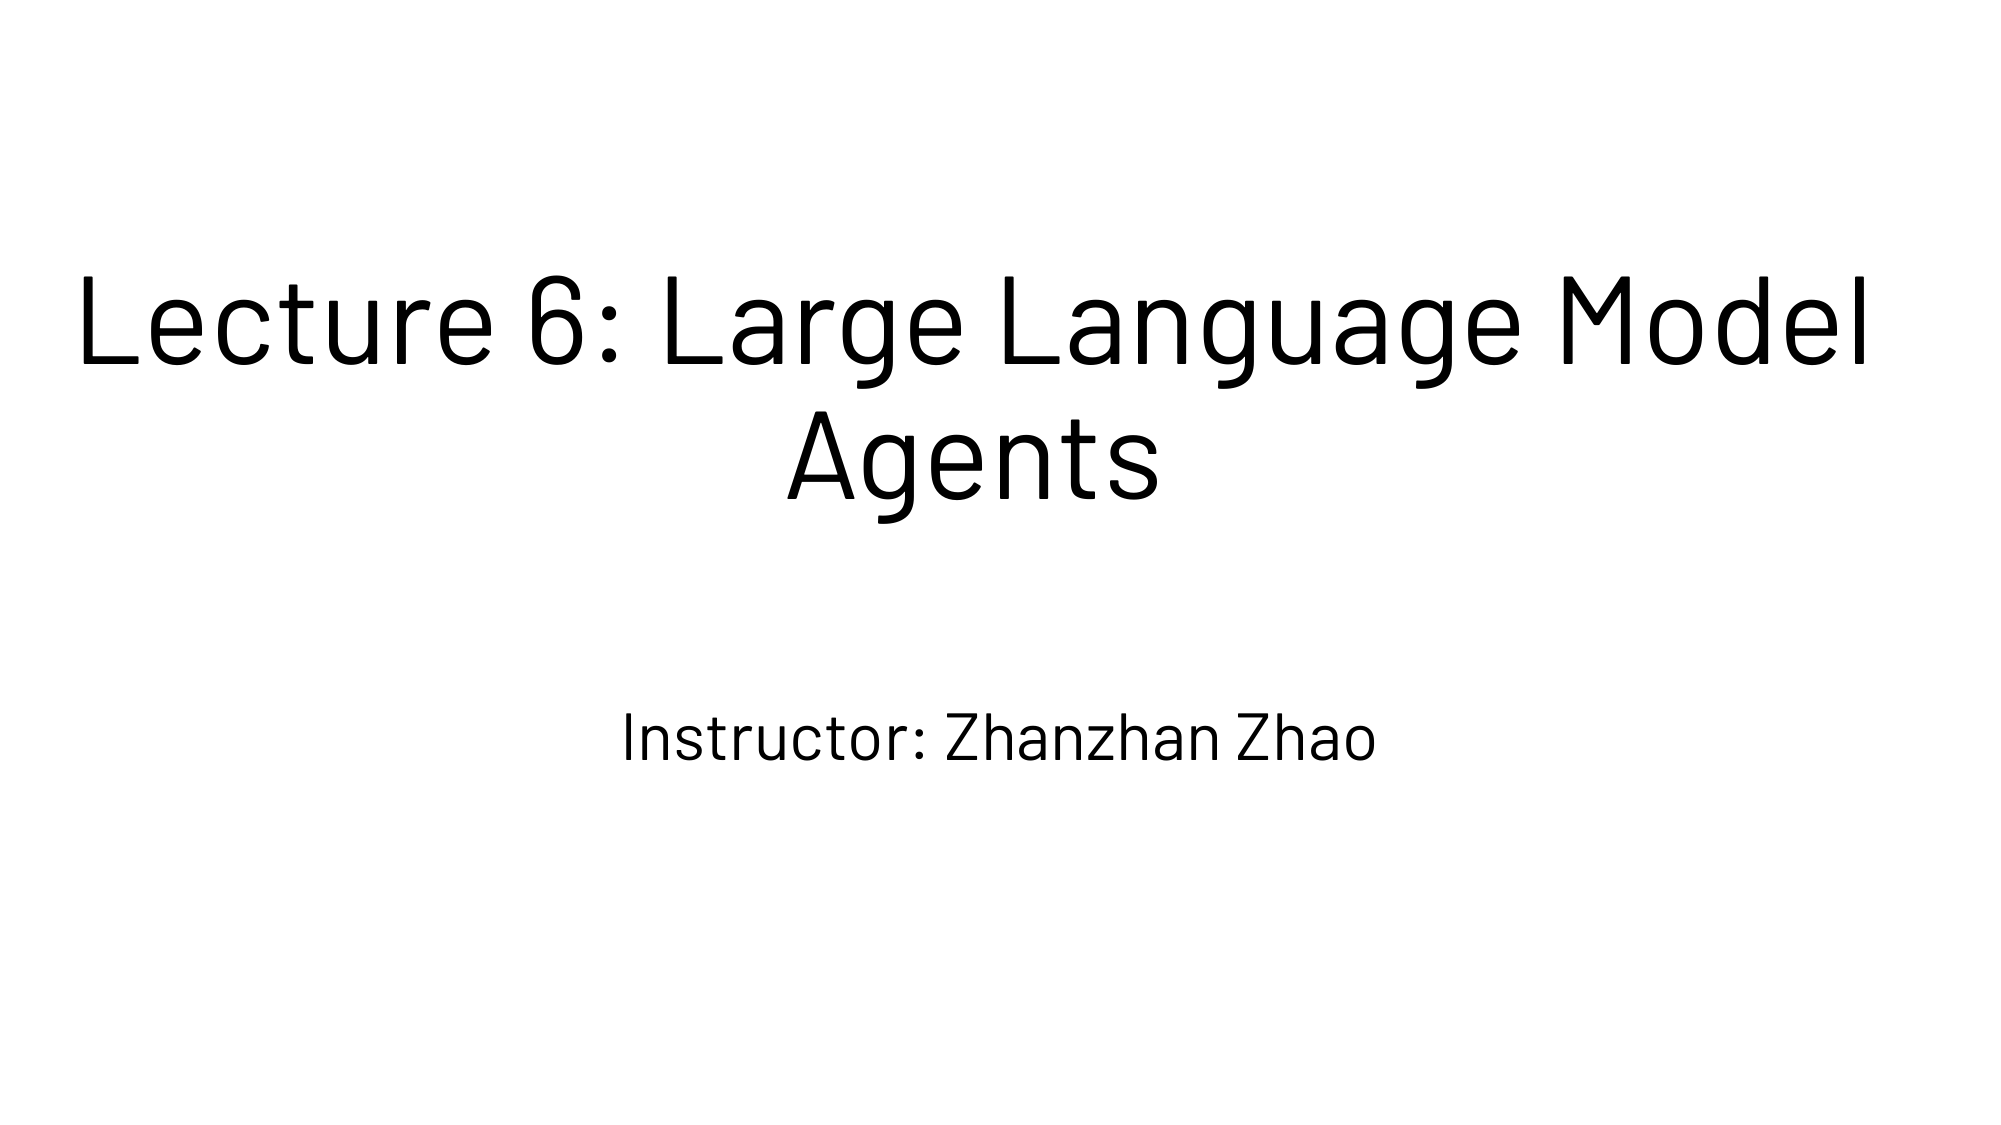

# Lecture 6: Large Language Model Agents
Instructor: Zhanzhan Zhao